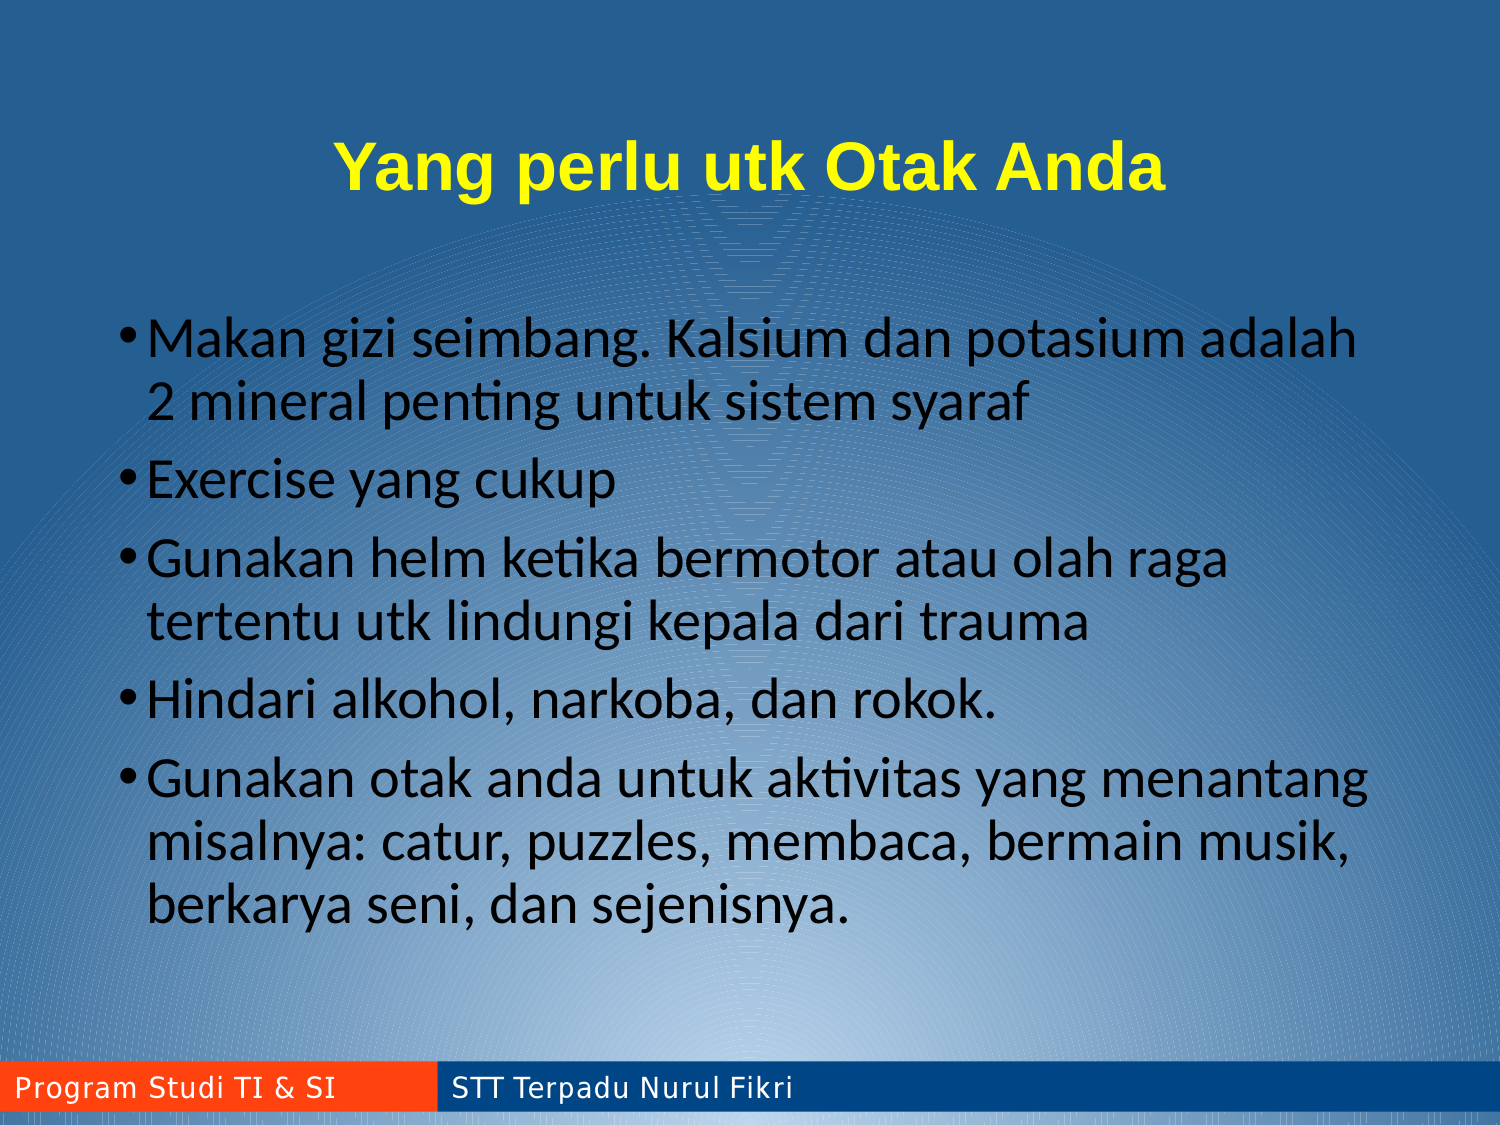

# Yang perlu utk Otak Anda
Makan gizi seimbang. Kalsium dan potasium adalah 2 mineral penting untuk sistem syaraf
Exercise yang cukup
Gunakan helm ketika bermotor atau olah raga tertentu utk lindungi kepala dari trauma
Hindari alkohol, narkoba, dan rokok.
Gunakan otak anda untuk aktivitas yang menantang misalnya: catur, puzzles, membaca, bermain musik, berkarya seni, dan sejenisnya.